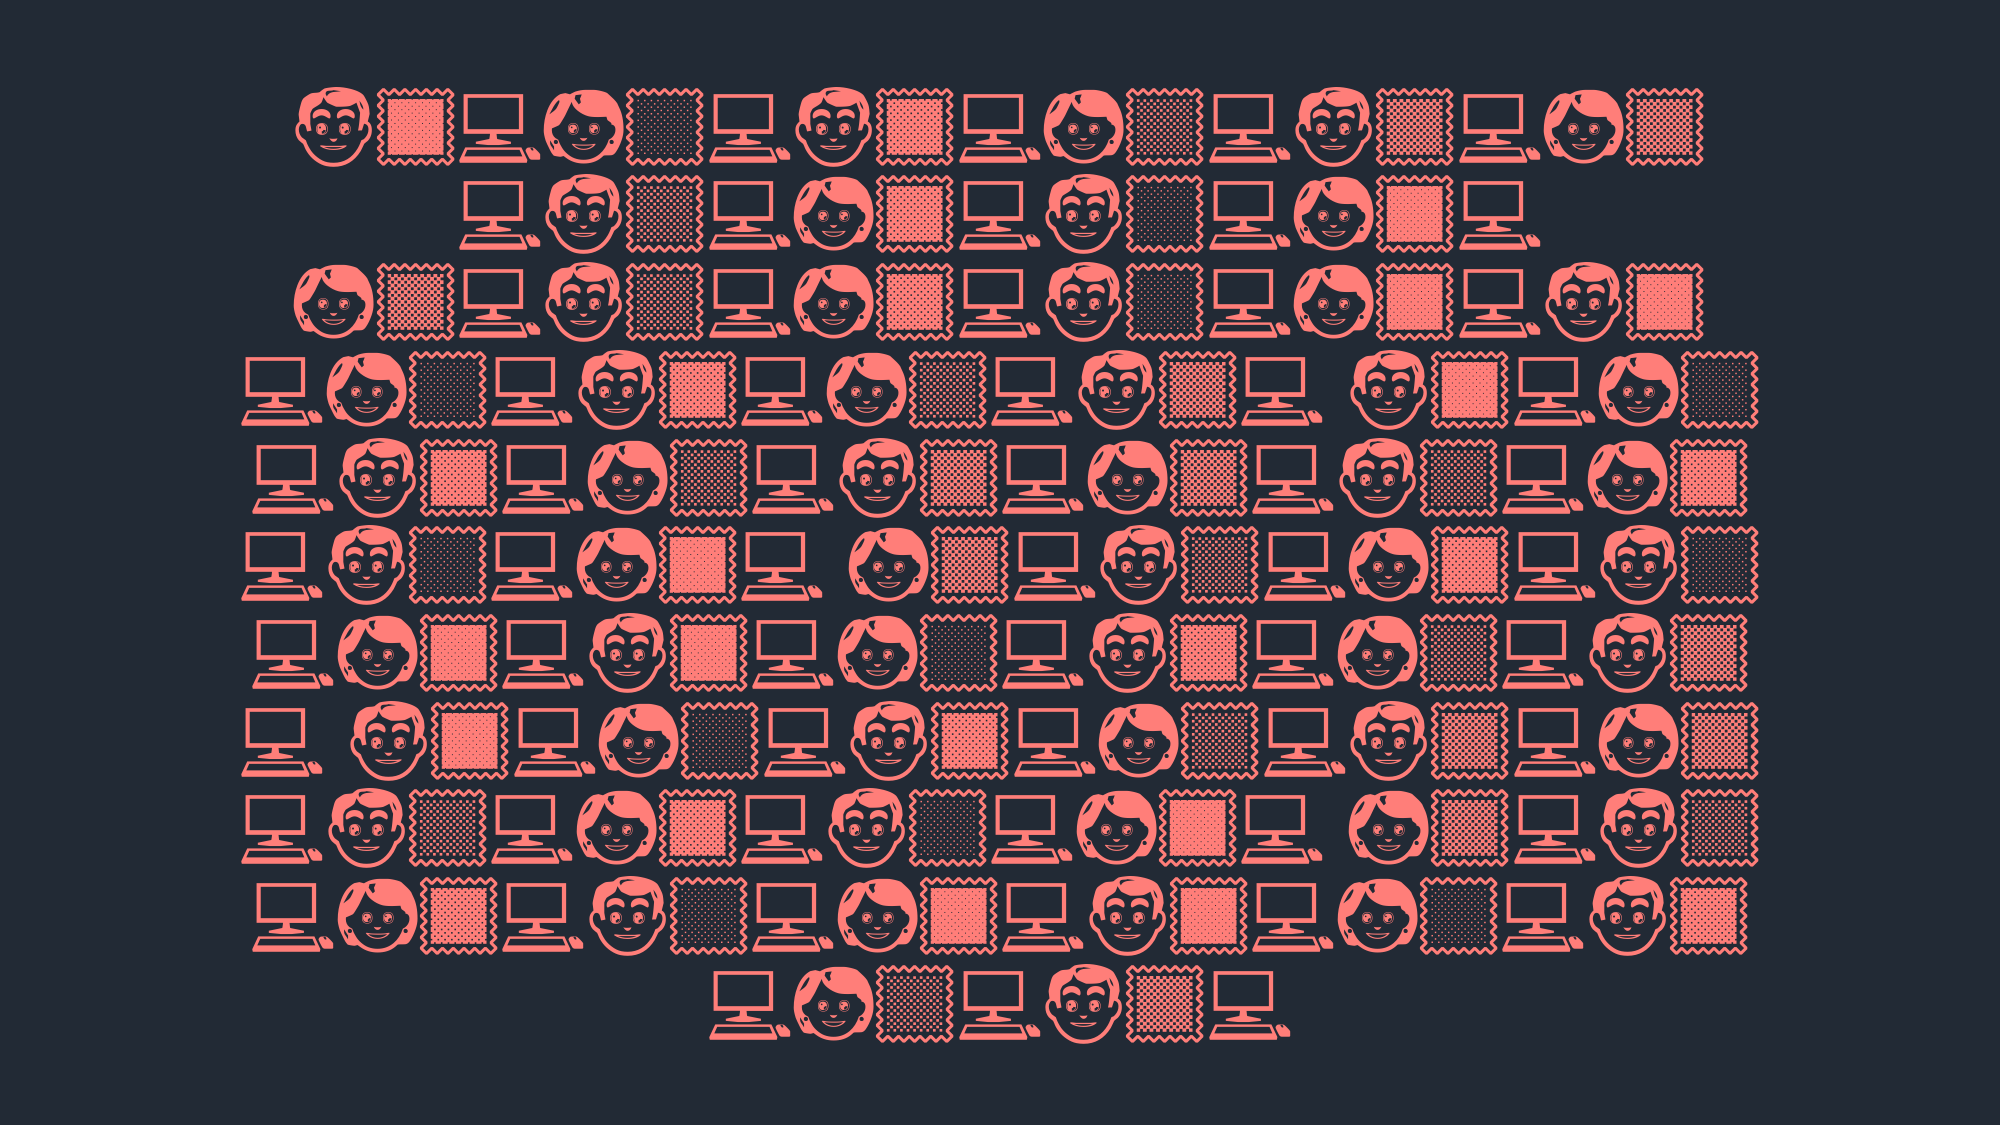

# 👨🏿‍💻👩🏻‍💻👨🏾‍💻👩🏼‍💻👨🏽‍💻👩🏽‍💻👨🏼‍💻👩🏾‍💻👨🏻‍💻👩🏿‍💻 👩🏽‍💻👨🏼‍💻👩🏾‍💻👨🏻‍💻👩🏿‍💻👨🏿‍💻👩🏻‍💻👨🏾‍💻👩🏼‍💻👨🏽‍💻 👨🏿‍💻👩🏻‍💻👨🏾‍💻👩🏼‍💻👨🏽‍💻👩🏽‍💻👨🏼‍💻👩🏾‍💻👨🏻‍💻👩🏿‍💻 👩🏽‍💻👨🏼‍💻👩🏾‍💻👨🏻‍💻👩🏿‍💻👨🏿‍💻👩🏻‍💻👨🏾‍💻👩🏼‍💻👨🏽‍💻 👨🏿‍💻👩🏻‍💻👨🏾‍💻👩🏼‍💻👨🏽‍💻👩🏽‍💻👨🏼‍💻👩🏾‍💻👨🏻‍💻👩🏿‍💻 👩🏽‍💻👨🏼‍💻👩🏾‍💻👨🏻‍💻👩🏿‍💻👨🏿‍💻👩🏻‍💻👨🏾‍💻👩🏼‍💻👨🏽‍💻